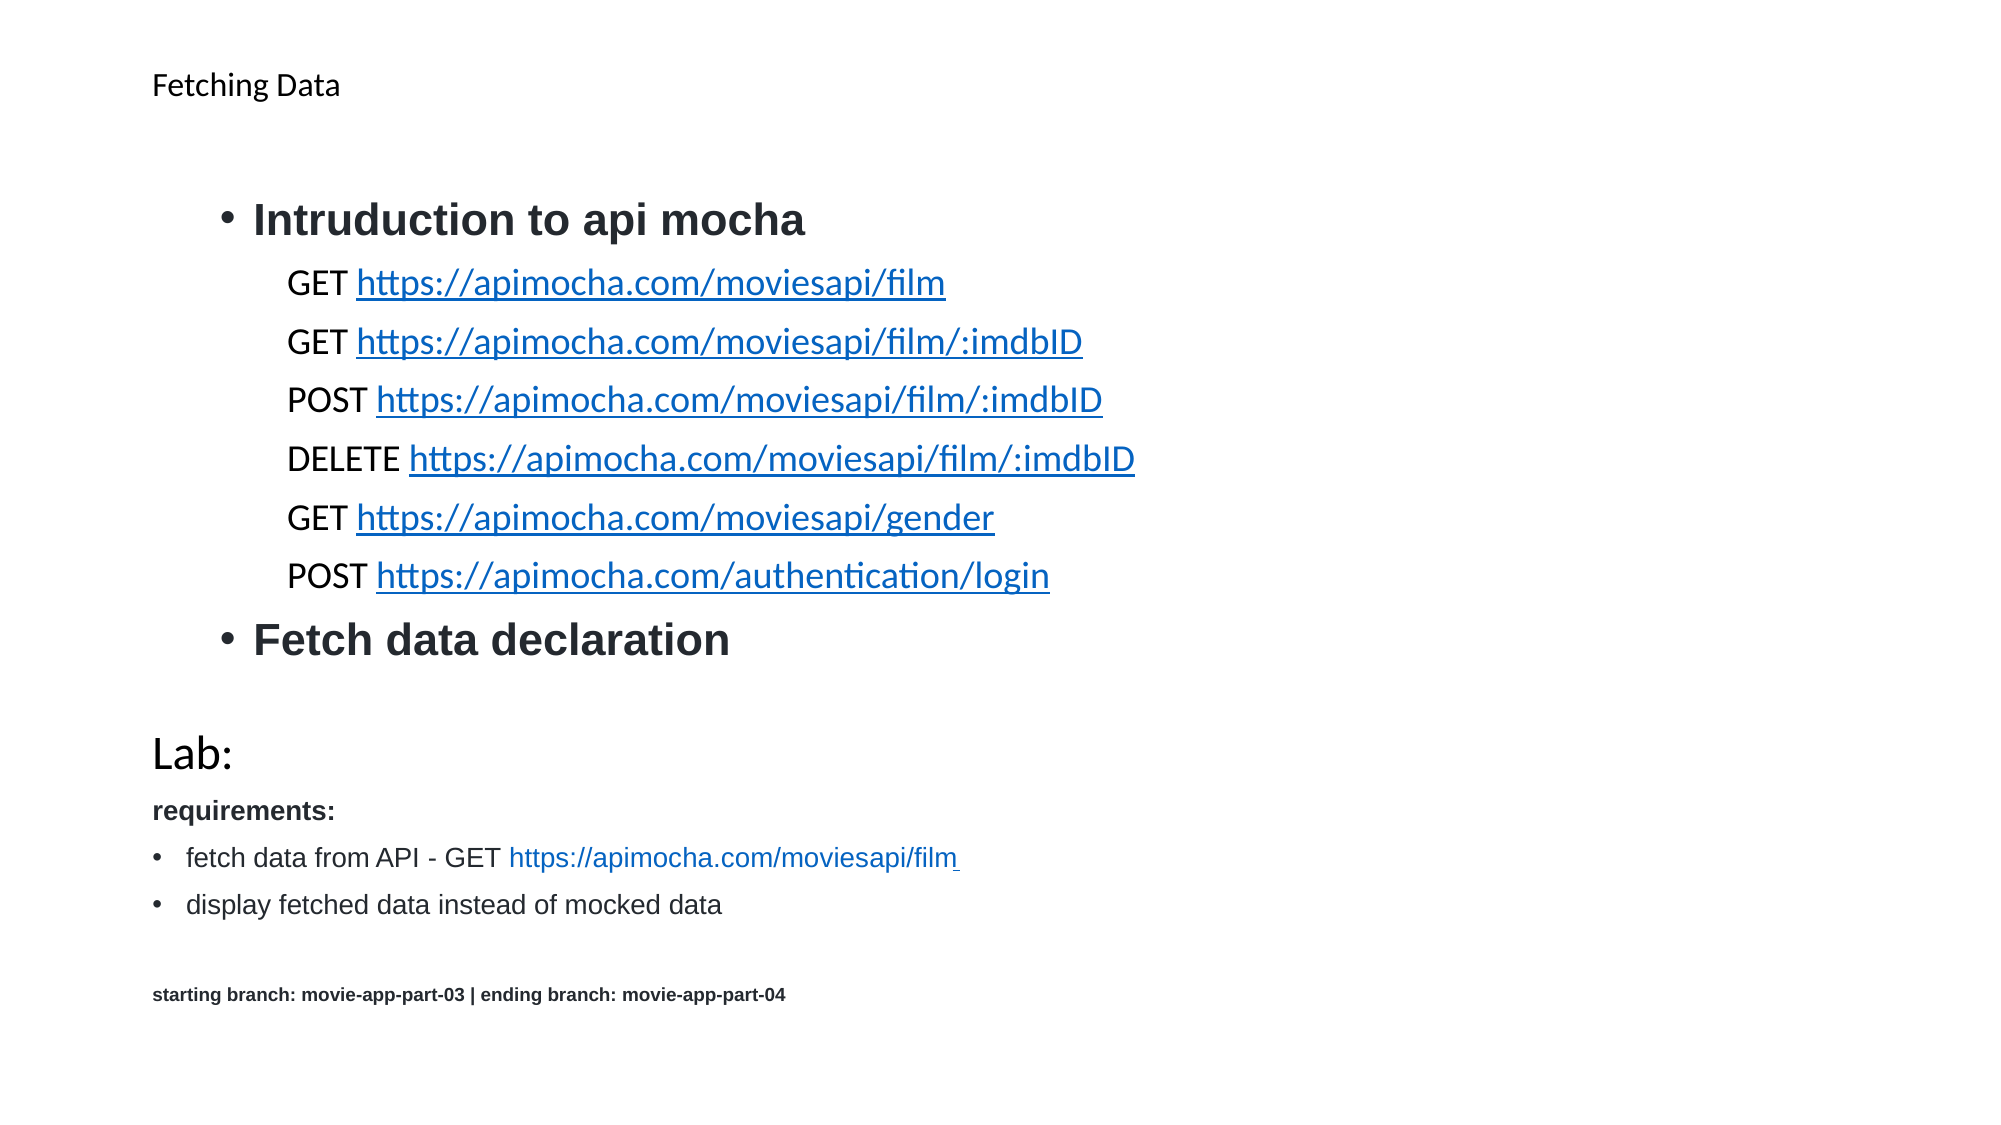

# Fetching Data
Intruduction to api mocha
GET https://apimocha.com/moviesapi/film
GET https://apimocha.com/moviesapi/film/:imdbID
POST https://apimocha.com/moviesapi/film/:imdbID
DELETE https://apimocha.com/moviesapi/film/:imdbID
GET https://apimocha.com/moviesapi/gender
POST https://apimocha.com/authentication/login
Fetch data declaration

Lab:
requirements:
fetch data from API - GET https://apimocha.com/moviesapi/film
display fetched data instead of mocked data

starting branch: movie-app-part-03 | ending branch: movie-app-part-04